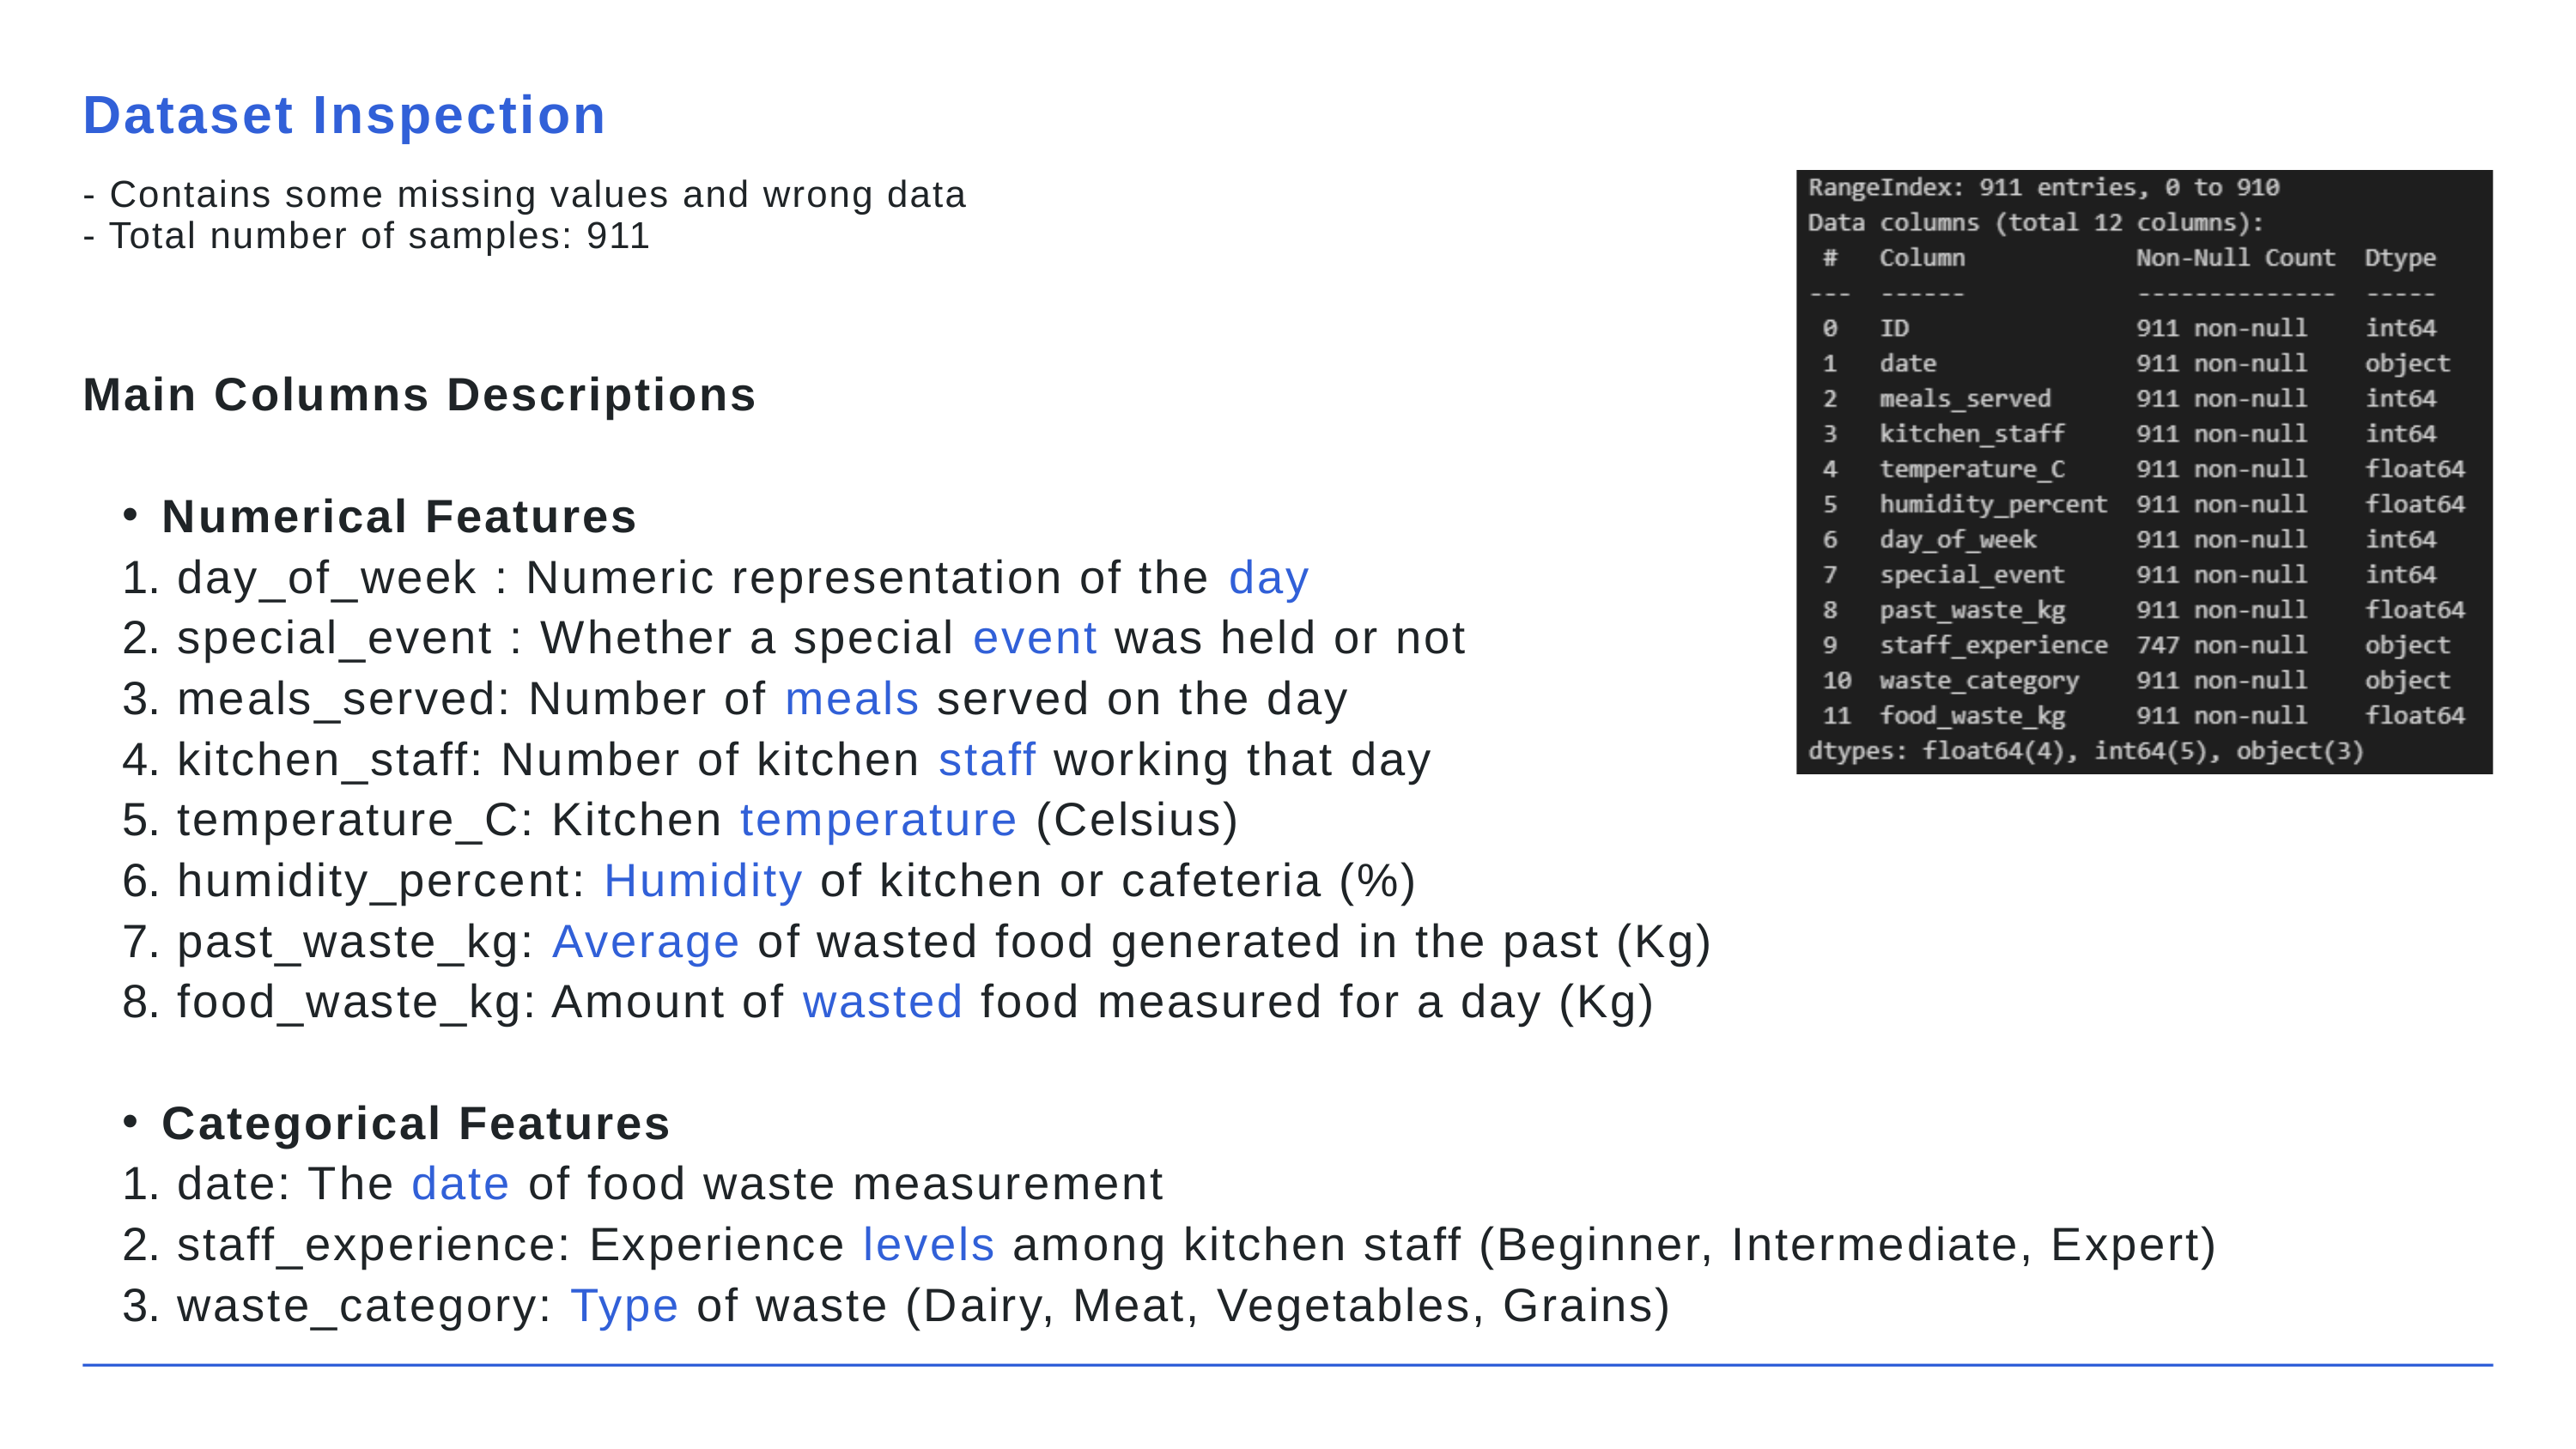

Dataset Inspection

- Contains some missing values and wrong data
- Total number of samples: 911
Main Columns Descriptions

Numerical Features
 day_of_week : Numeric representation of the day
 special_event : Whether a special event was held or not
 meals_served: Number of meals served on the day
 kitchen_staff: Number of kitchen staff working that day
 temperature_C: Kitchen temperature (Celsius)
 humidity_percent: Humidity of kitchen or cafeteria (%)
 past_waste_kg: Average of wasted food generated in the past (Kg)
 food_waste_kg: Amount of wasted food measured for a day (Kg)

Categorical Features
 date: The date of food waste measurement
 staff_experience: Experience levels among kitchen staff (Beginner, Intermediate, Expert)
 waste_category: Type of waste (Dairy, Meat, Vegetables, Grains)